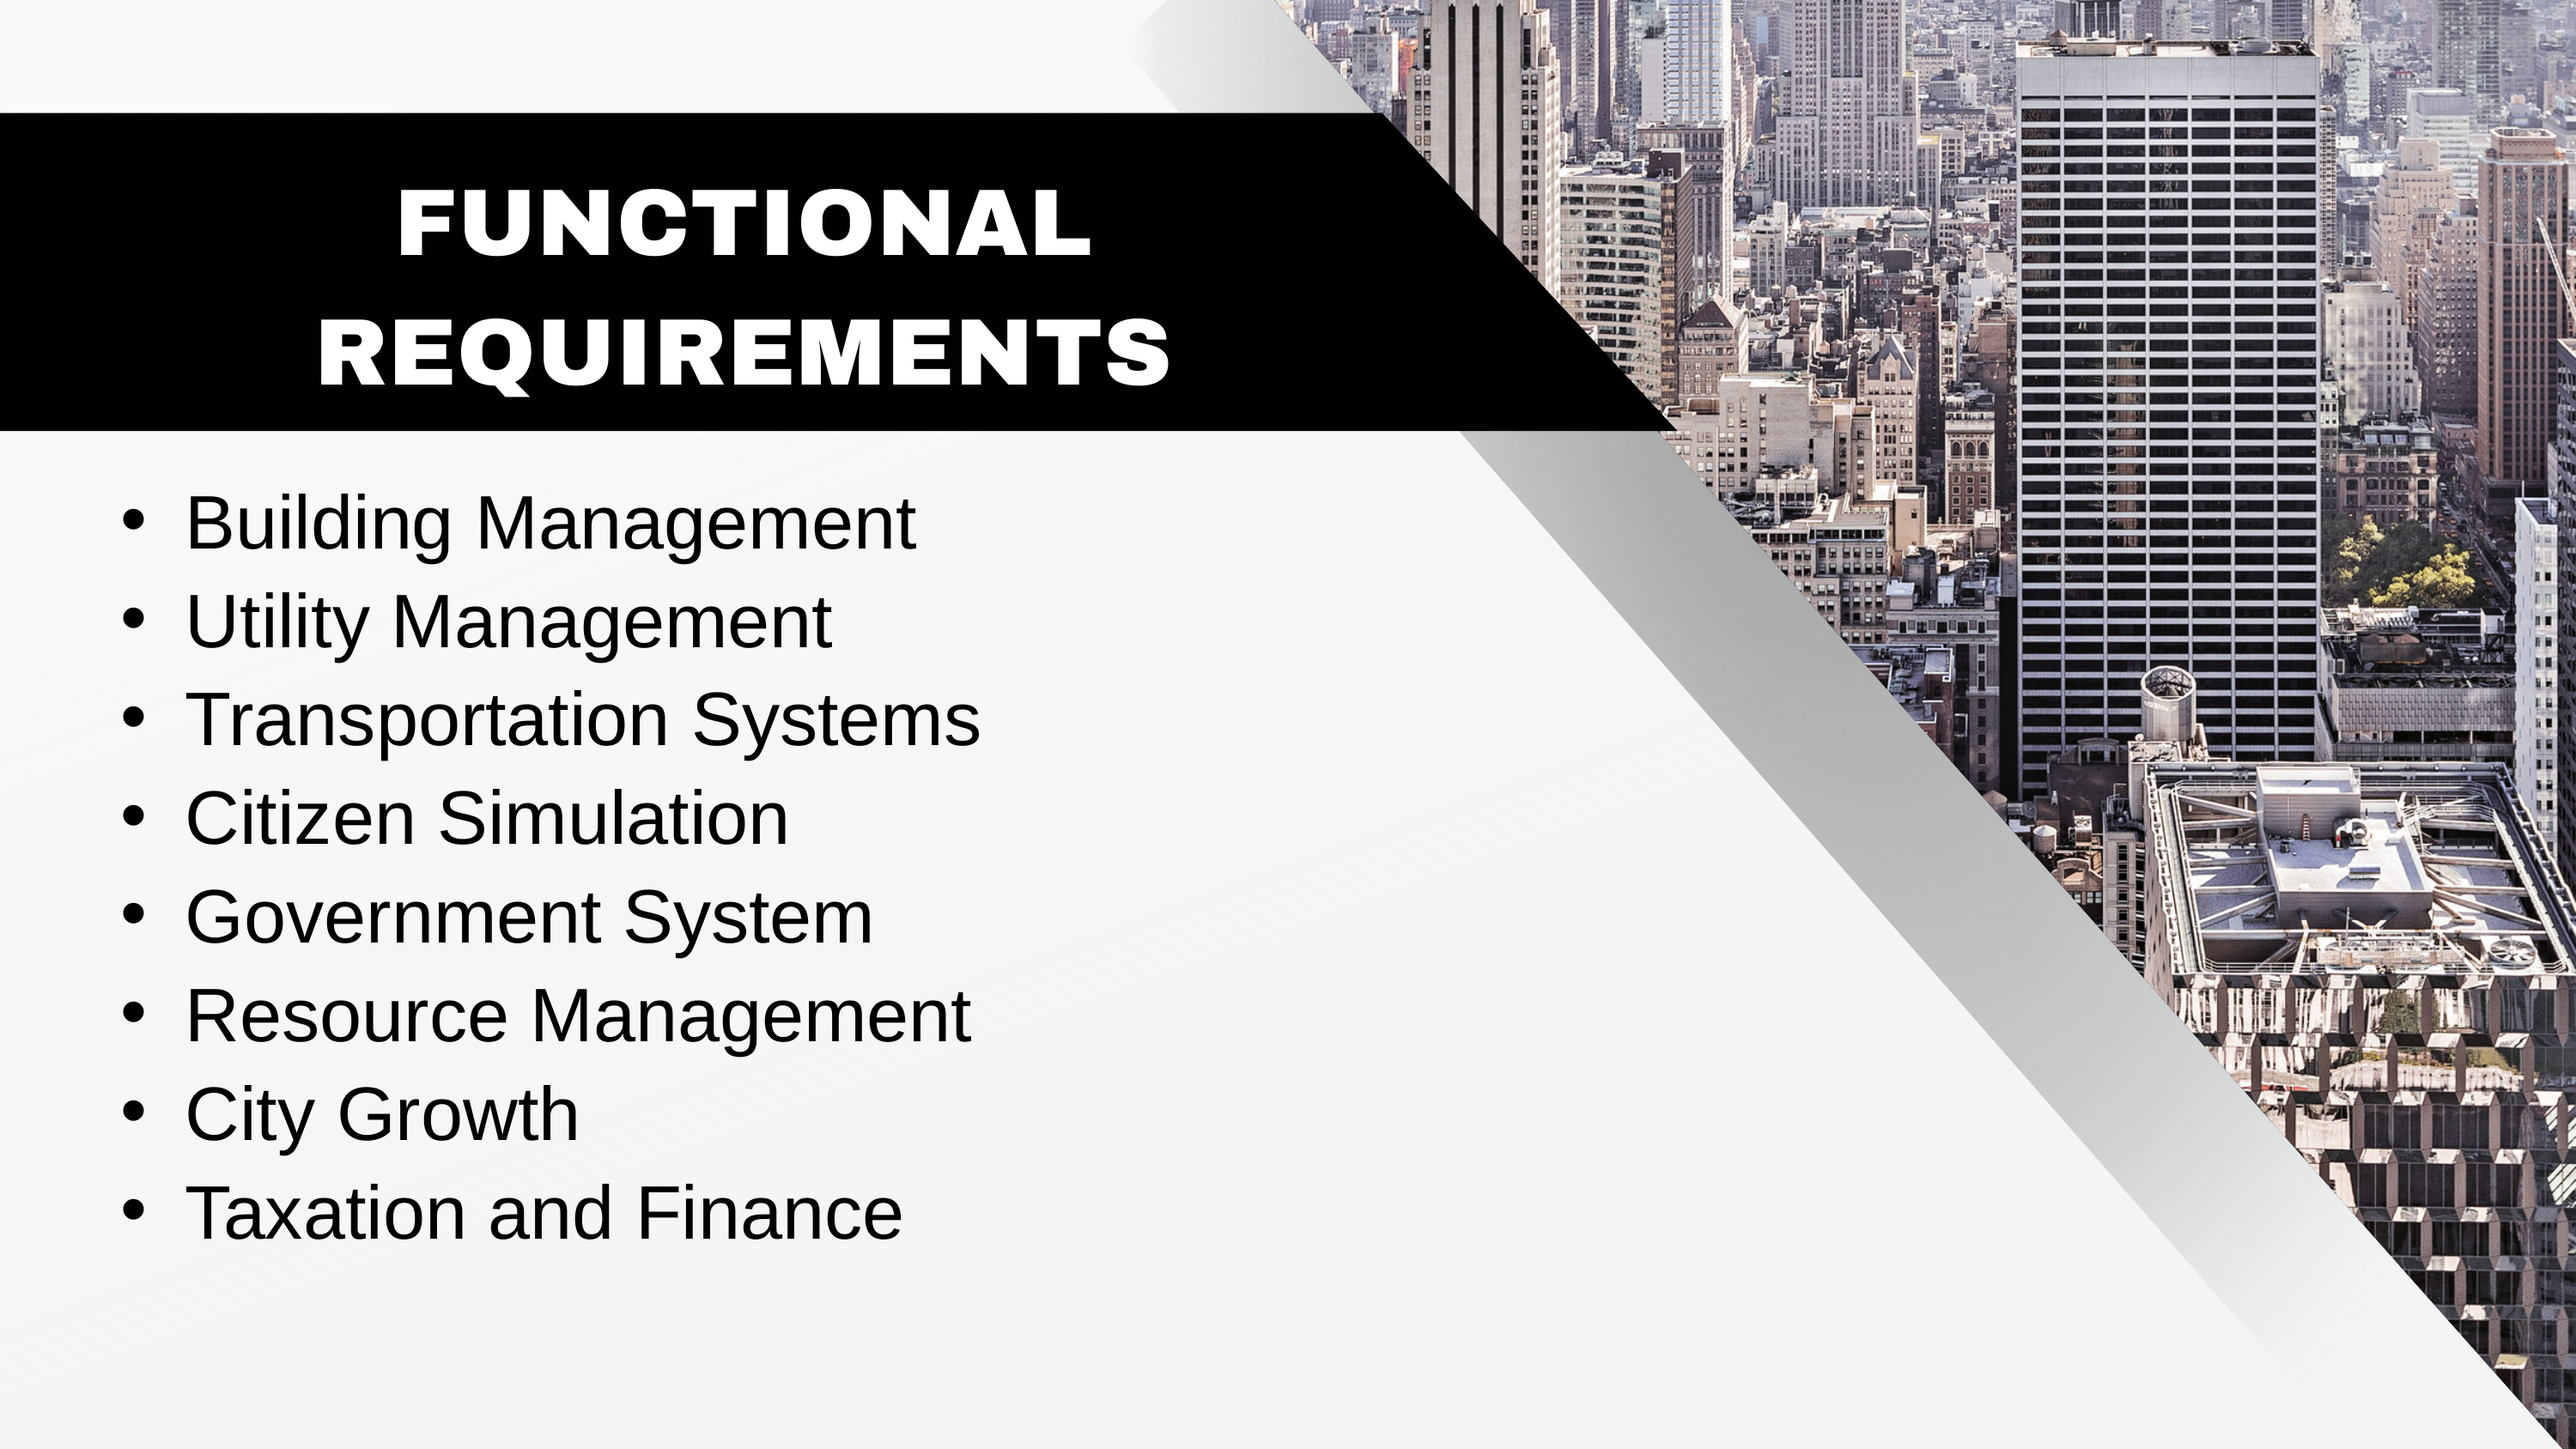

FUNCTIONAL REQUIREMENTS
Building Management
Utility Management
Transportation Systems
Citizen Simulation
Government System
Resource Management
City Growth
Taxation and Finance